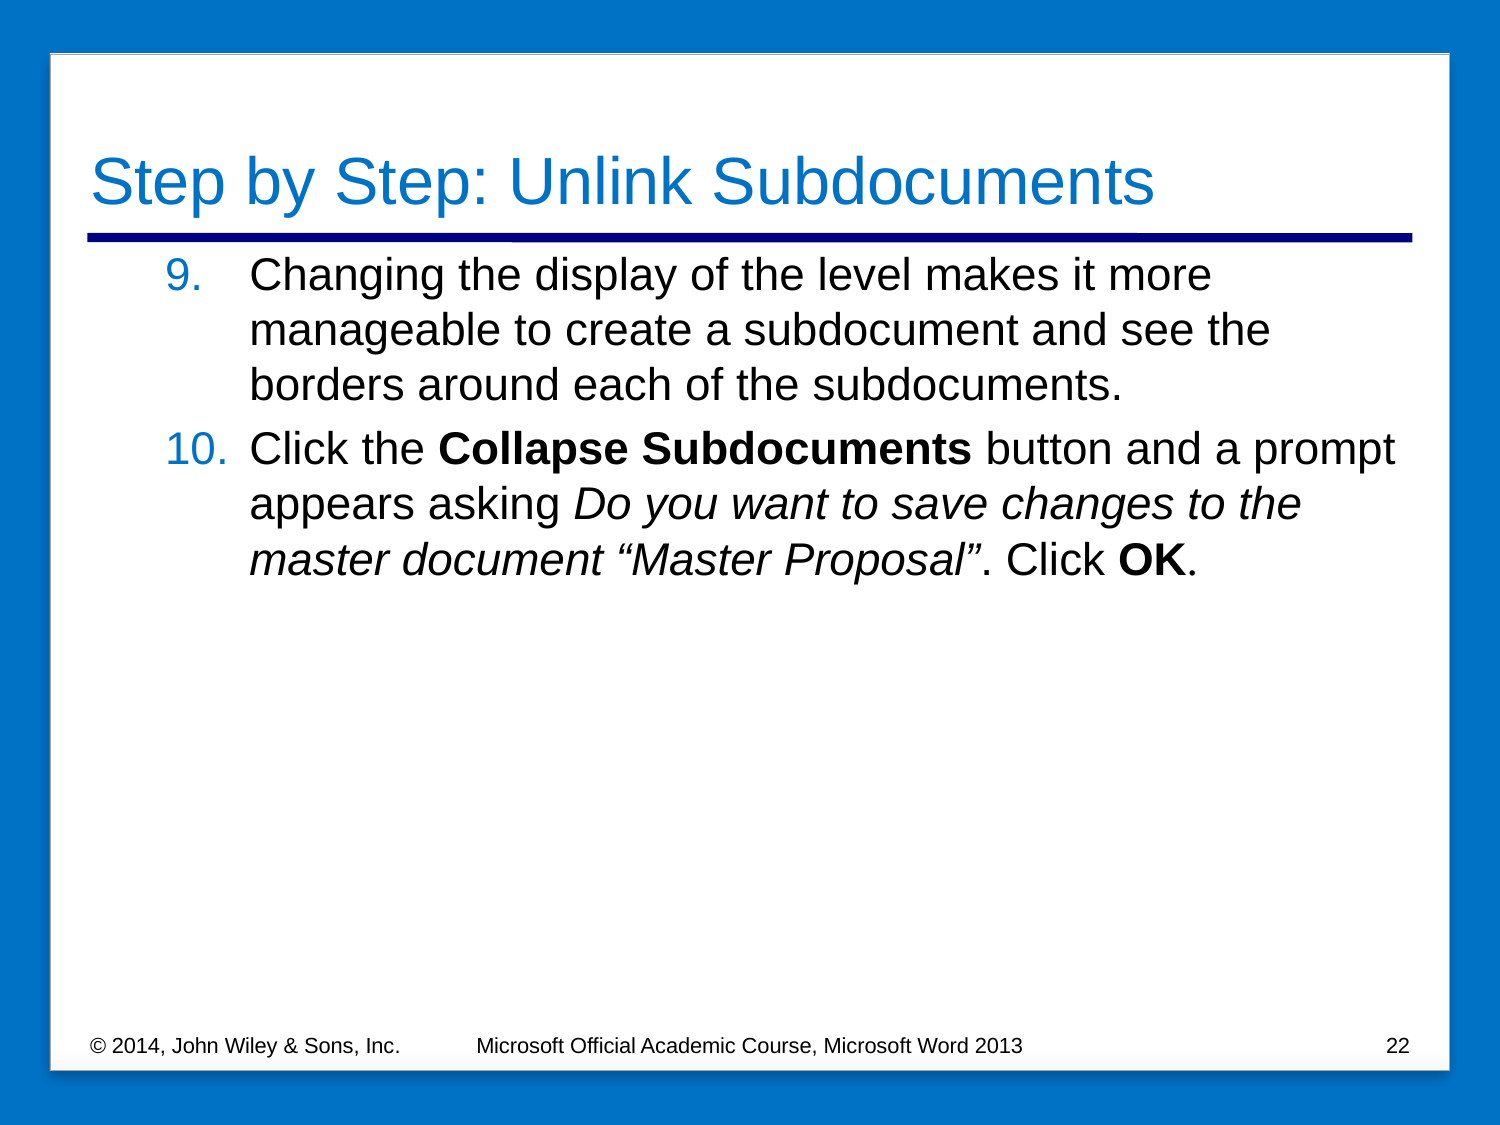

# Step by Step: Unlink Subdocuments
Changing the display of the level makes it more manageable to create a subdocument and see the borders around each of the subdocuments.
Click the Collapse Subdocuments button and a prompt appears asking Do you want to save changes to the master document “Master Proposal”. Click OK.

© 2014, John Wiley & Sons, Inc.
Microsoft Official Academic Course, Microsoft Word 2013
22